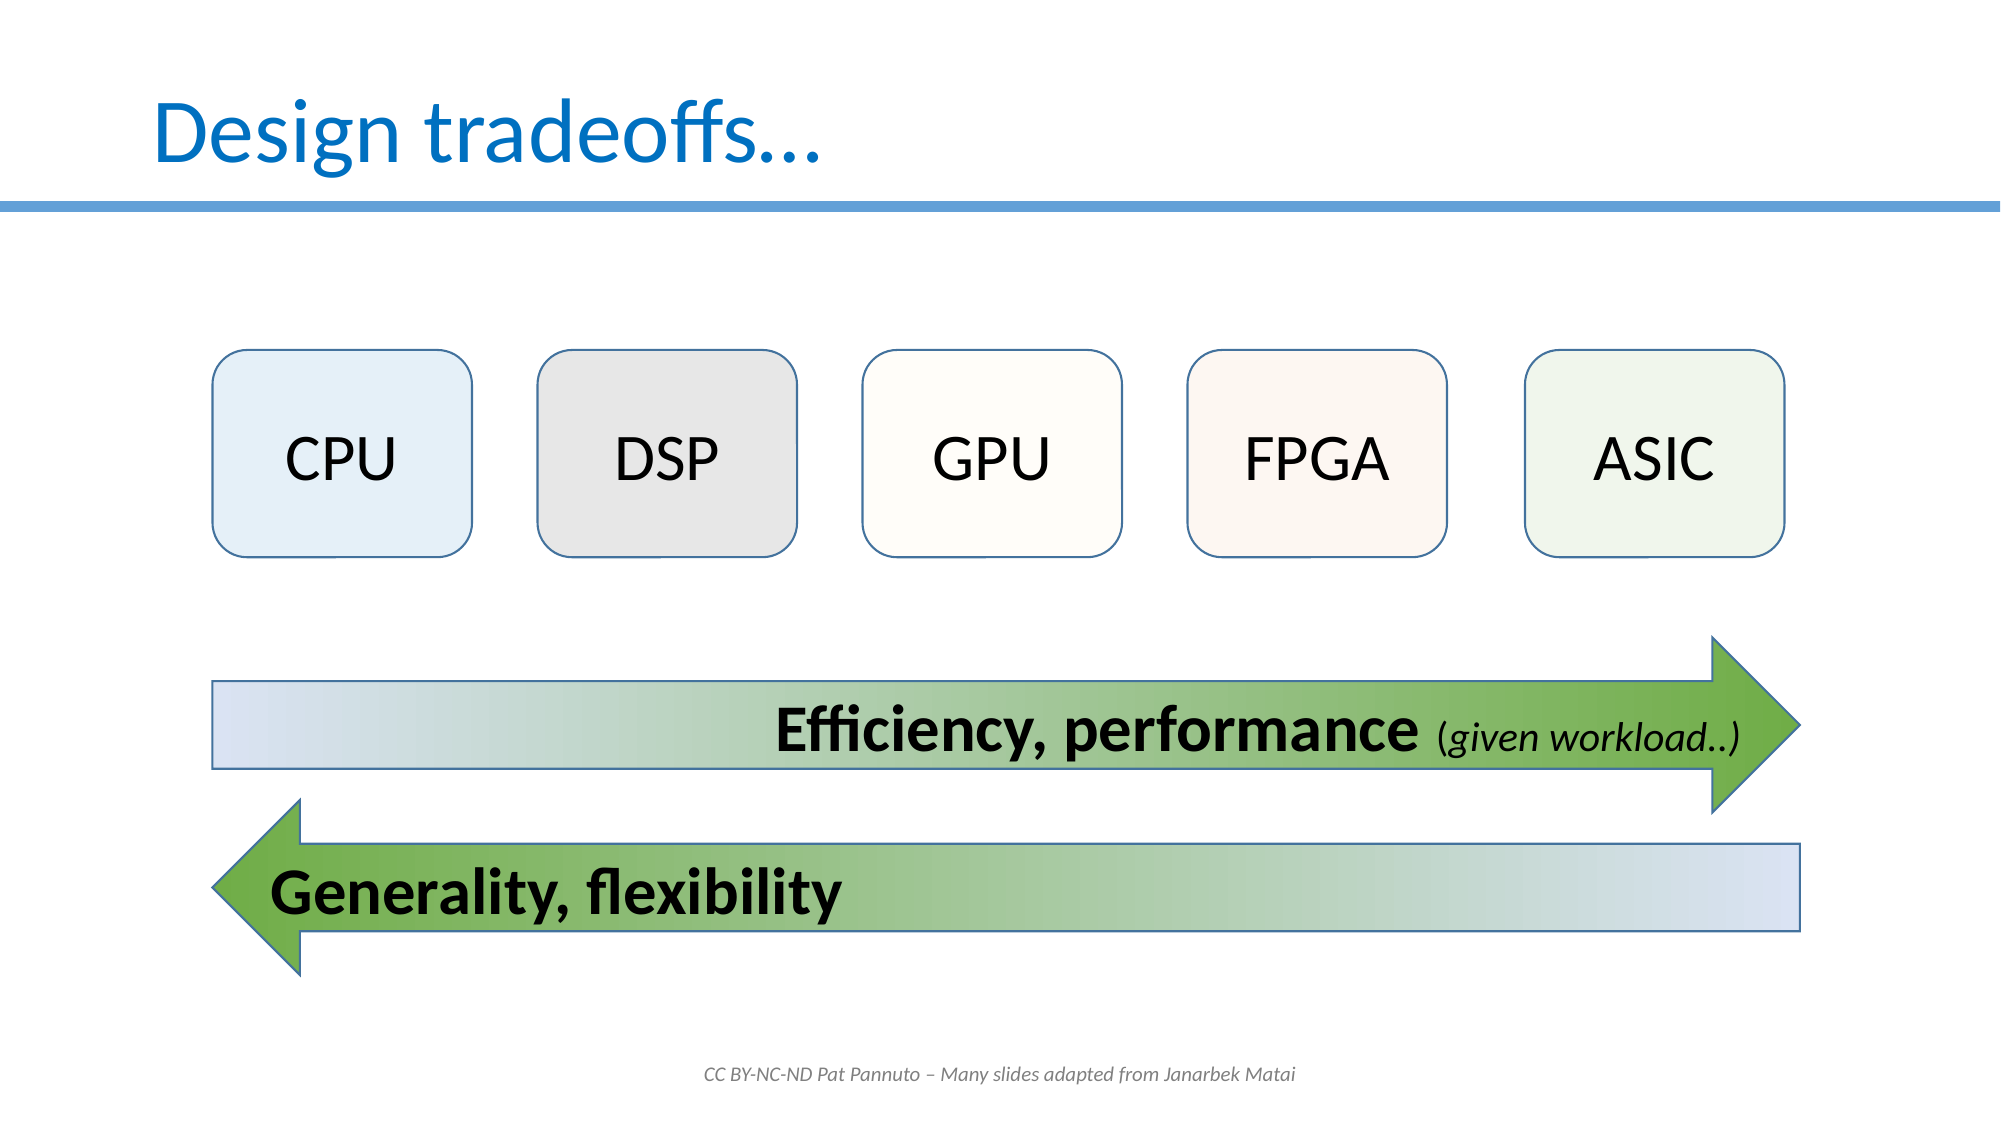

# Design tradeoffs…
CPU
DSP
GPU
FPGA
ASIC
Efficiency, performance (given workload..)
Generality, flexibility
CC BY-NC-ND Pat Pannuto – Many slides adapted from Janarbek Matai